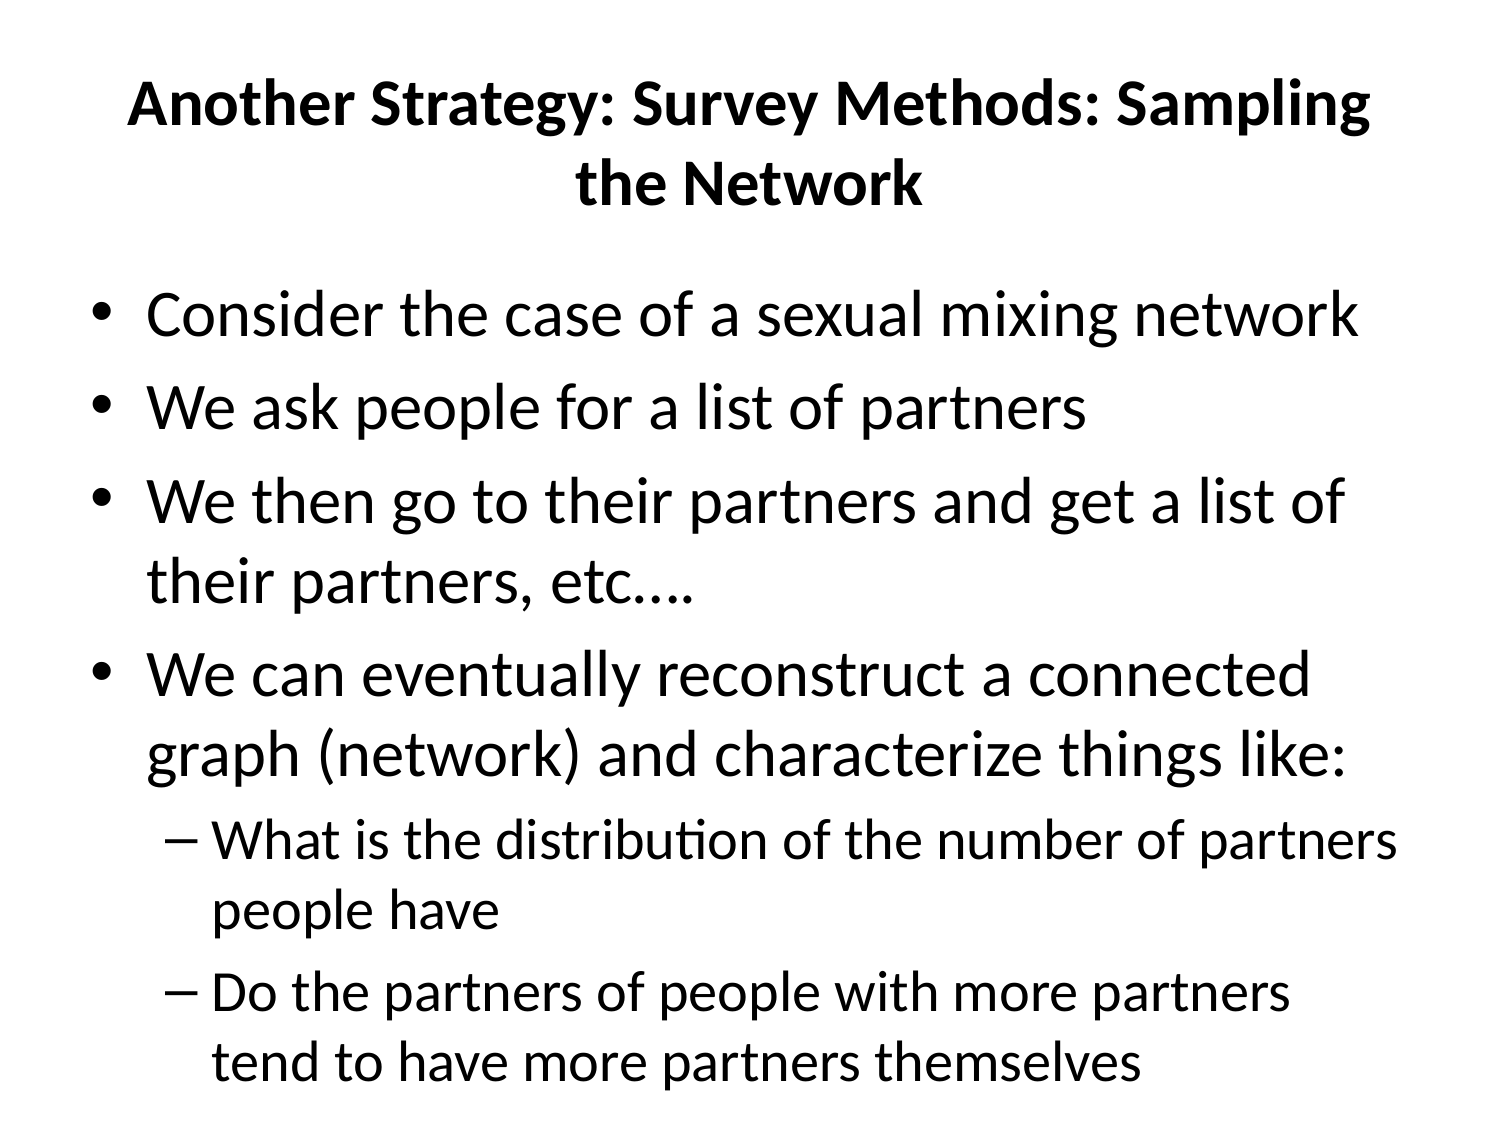

# Another Strategy: Survey Methods: Sampling the Network
Consider the case of a sexual mixing network
We ask people for a list of partners
We then go to their partners and get a list of their partners, etc….
We can eventually reconstruct a connected graph (network) and characterize things like:
What is the distribution of the number of partners people have
Do the partners of people with more partners tend to have more partners themselves